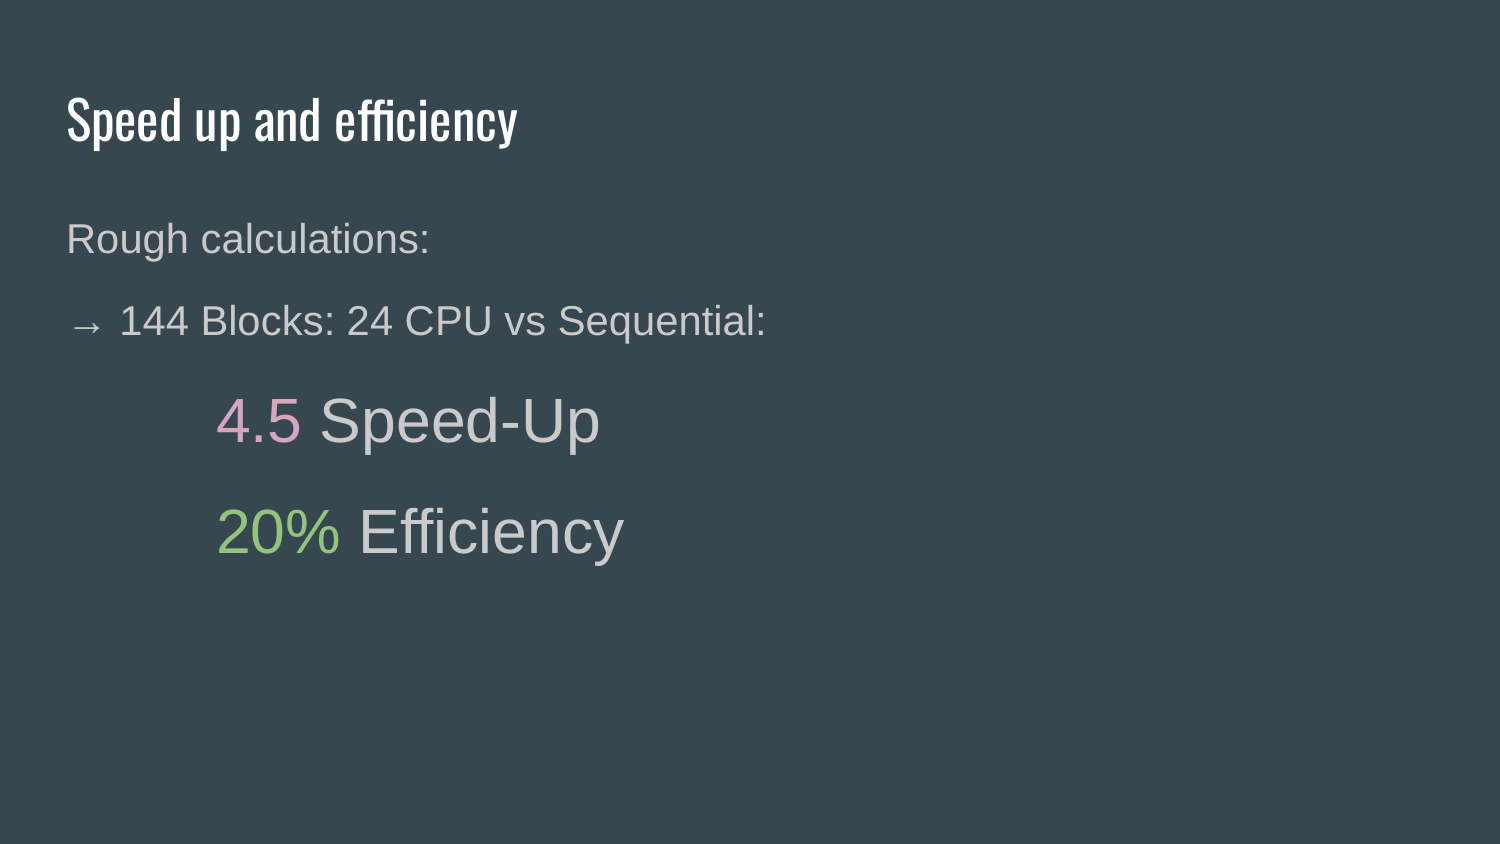

# Speed up and efficiency
Rough calculations:
→ 144 Blocks: 24 CPU vs Sequential:
	4.5 Speed-Up
	20% Efficiency